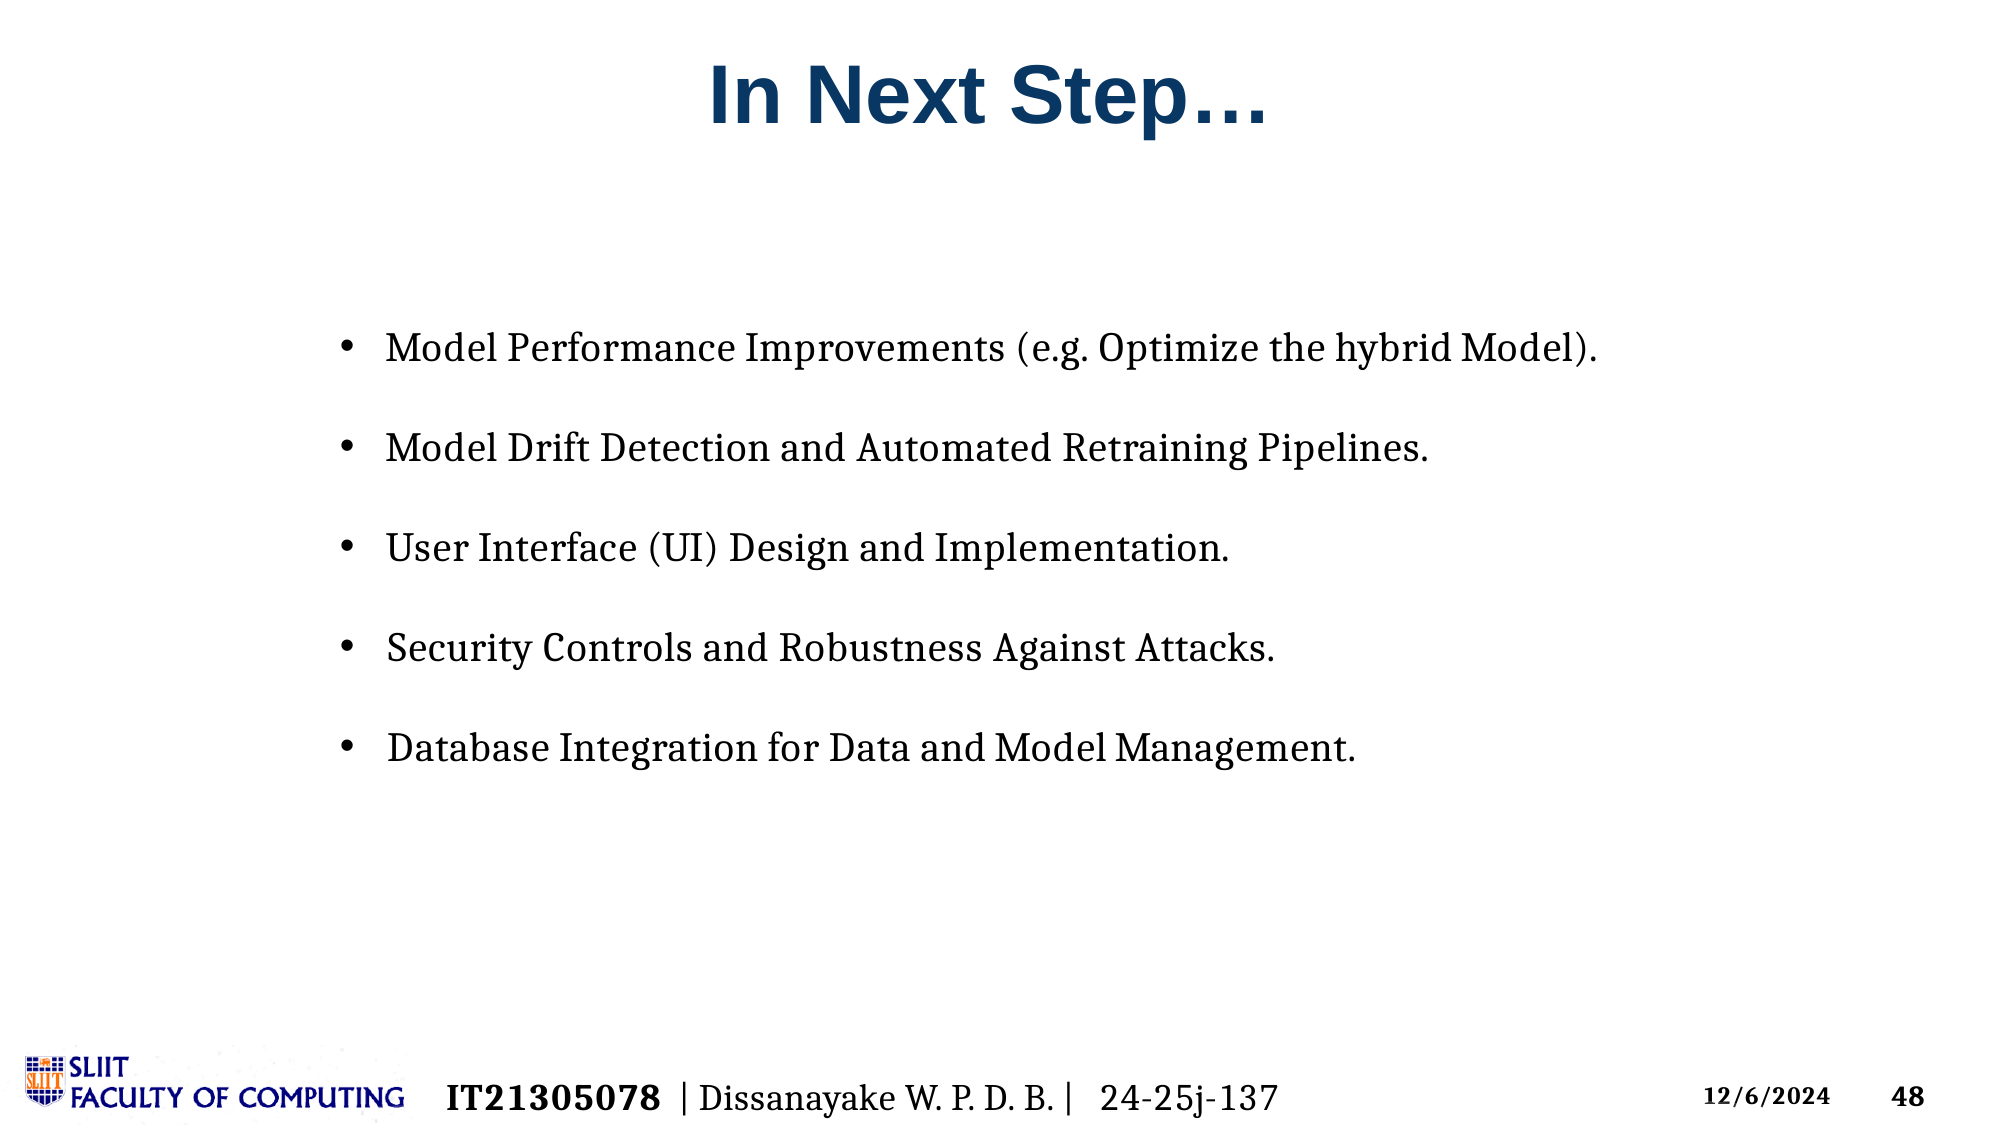

# In Next Step…
Model Performance Improvements (e.g. Optimize the hybrid Model).
Model Drift Detection and Automated Retraining Pipelines.
User Interface (UI) Design and Implementation.
Security Controls and Robustness Against Attacks.
Database Integration for Data and Model Management.
IT21305078  | Dissanayake W. P. D. B. |   24-25j-137